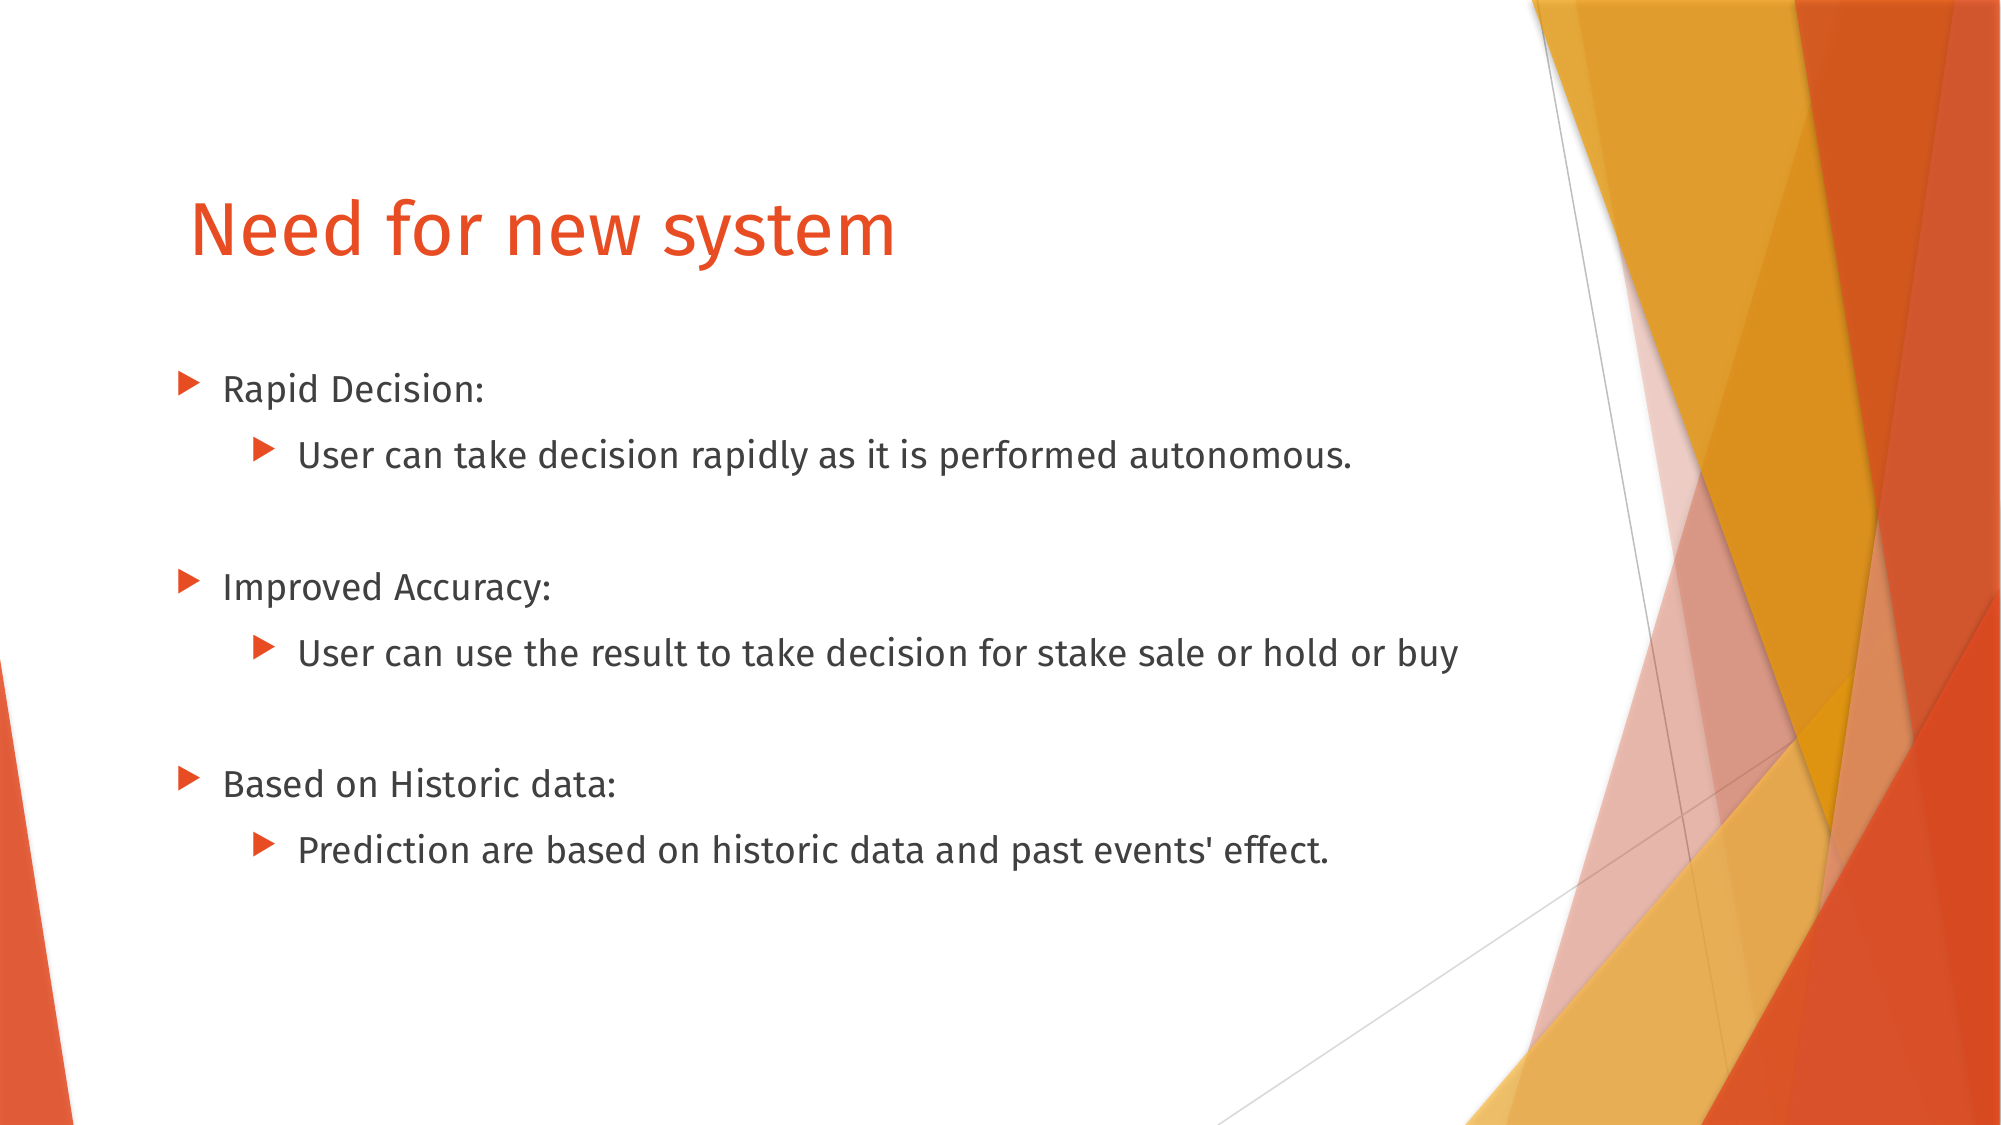

Need for new system
Rapid Decision:
User can take decision rapidly as it is performed autonomous.

Improved Accuracy:
User can use the result to take decision for stake sale or hold or buy

Based on Historic data:
Prediction are based on historic data and past events' effect.